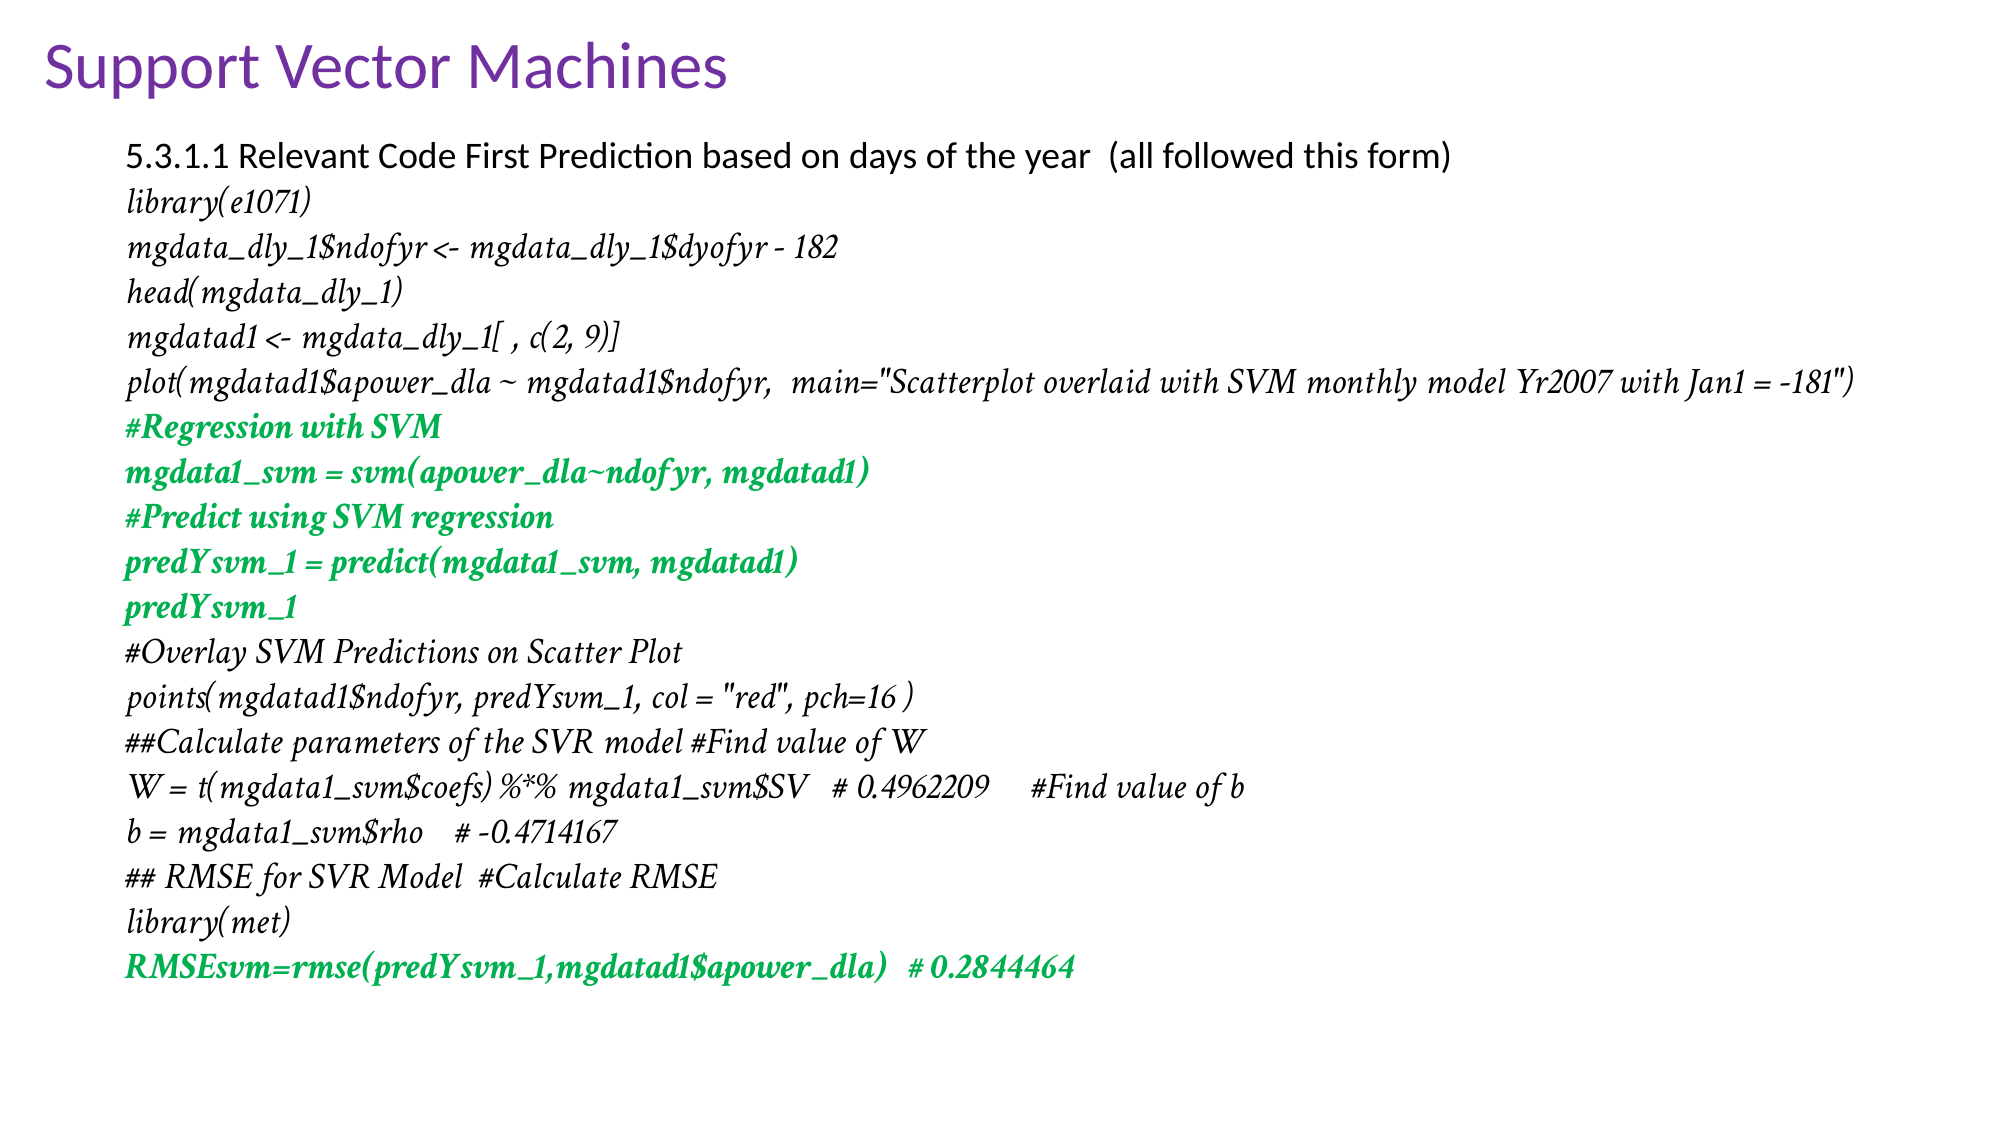

Support Vector Machines
5.3.1.1 Relevant Code First Prediction based on days of the year  (all followed this form)
library(e1071)
mgdata_dly_1$ndofyr <- mgdata_dly_1$dyofyr - 182
head(mgdata_dly_1)
mgdatad1 <- mgdata_dly_1[ , c(2, 9)]
plot(mgdatad1$apower_dla ~ mgdatad1$ndofyr,  main="Scatterplot overlaid with SVM monthly model Yr2007 with Jan1 = -181")
#Regression with SVM
mgdata1_svm = svm(apower_dla~ndofyr, mgdatad1)
#Predict using SVM regression
predYsvm_1 = predict(mgdata1_svm, mgdatad1)
predYsvm_1
#Overlay SVM Predictions on Scatter Plot
points(mgdatad1$ndofyr, predYsvm_1, col = "red", pch=16 )
##Calculate parameters of the SVR model #Find value of W
W = t(mgdata1_svm$coefs) %*% mgdata1_svm$SV   # 0.4962209     #Find value of b
b = mgdata1_svm$rho    # -0.4714167
## RMSE for SVR Model  #Calculate RMSE
library(met)
RMSEsvm=rmse(predYsvm_1,mgdatad1$apower_dla)   # 0.2844464